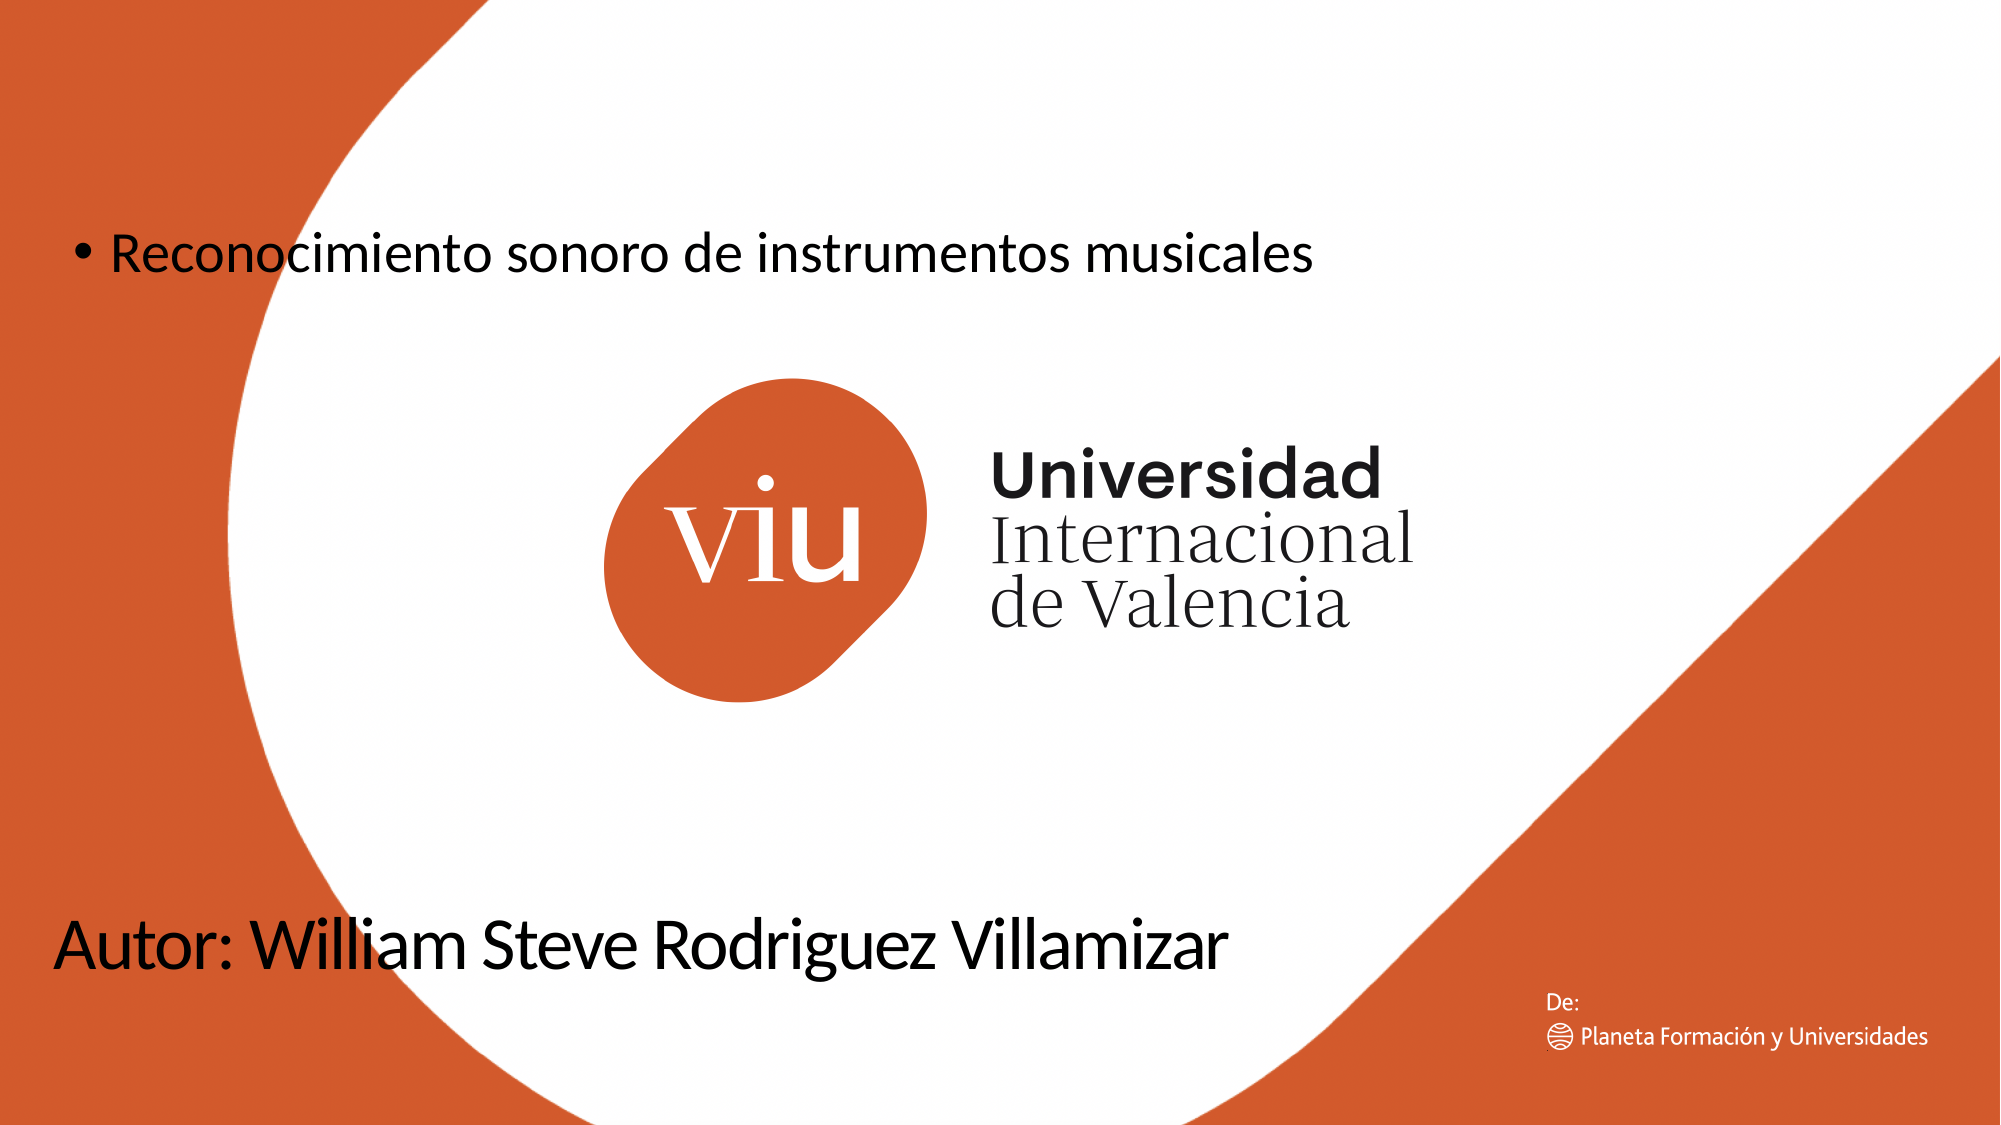

# Reconocimiento sonoro de instrumentos musicales
Autor: William Steve Rodriguez Villamizar